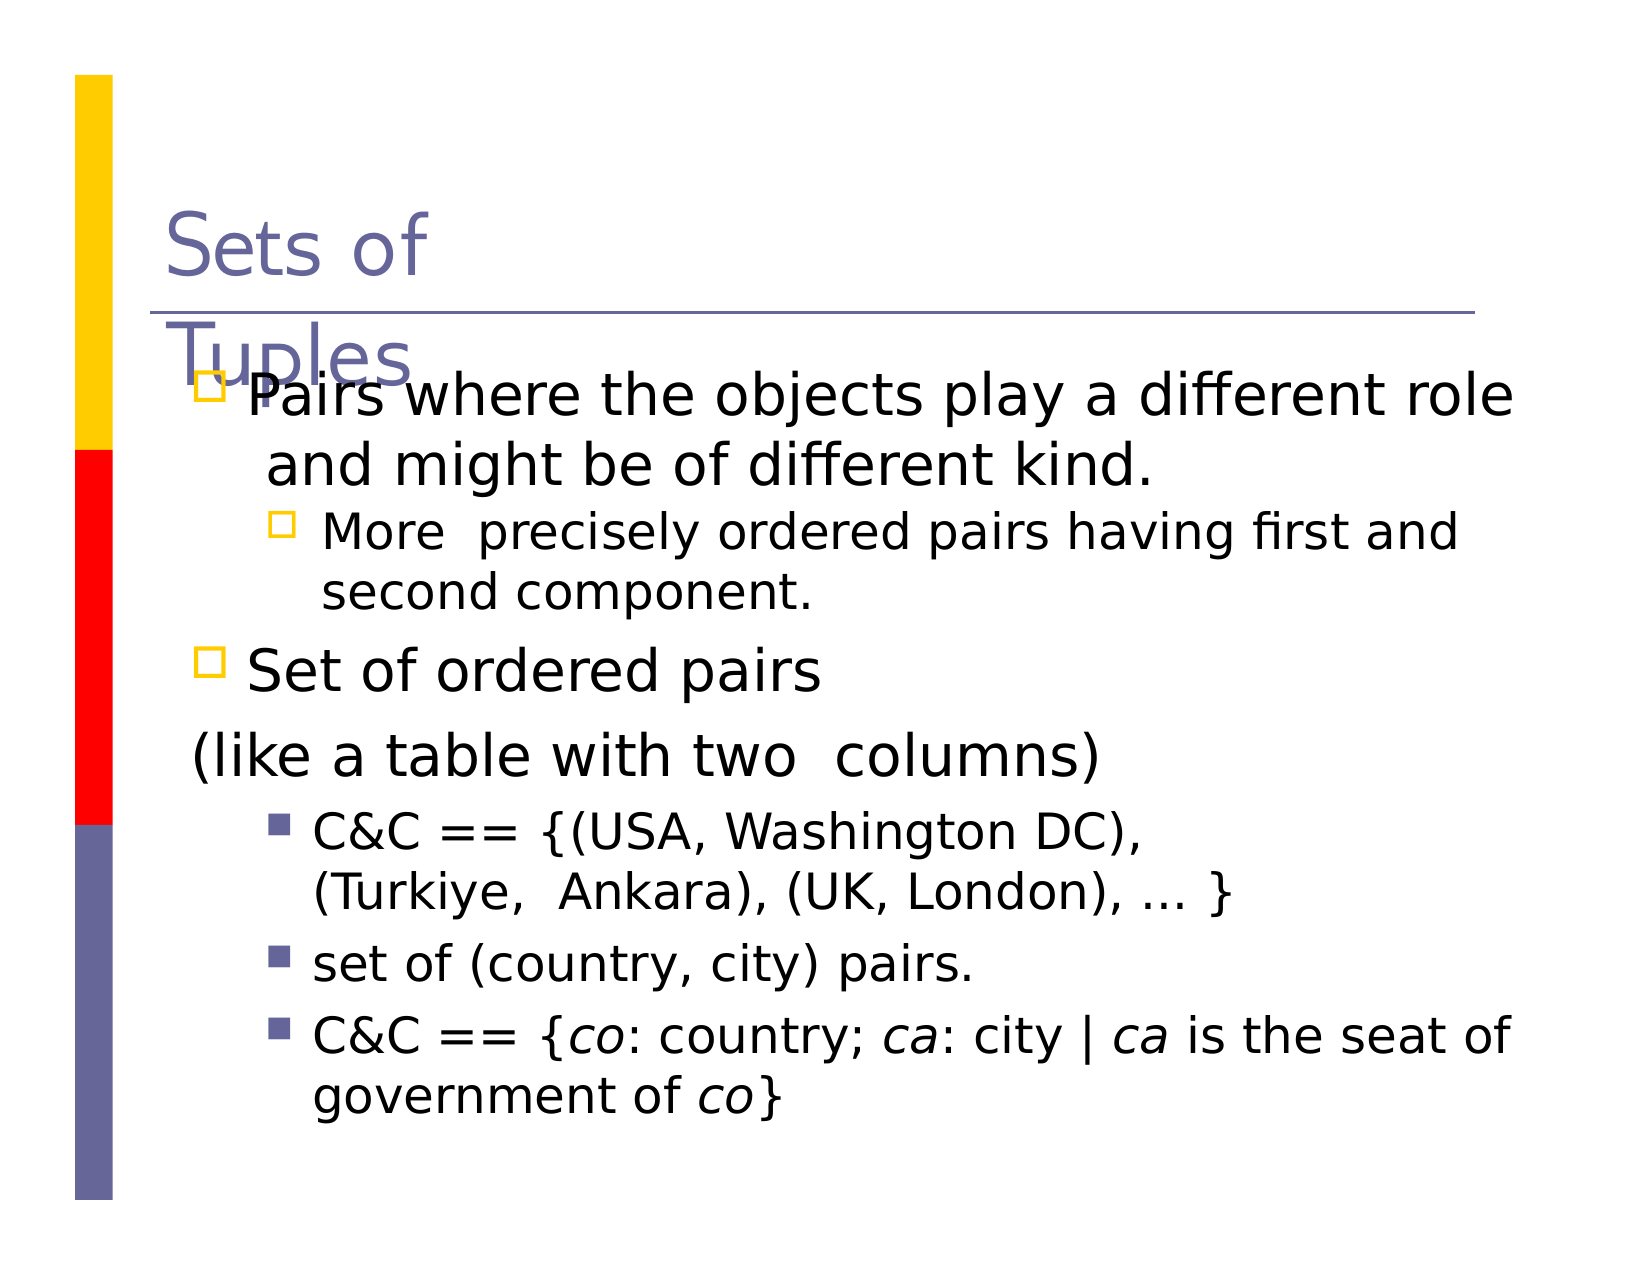

# Sets of Tuples
Pairs where the objects play a different role  and might be of different kind.
More  precisely ordered pairs having first and  second component.
Set of ordered pairs
(like a table with two  columns)
C&C == {(USA, Washington DC),	(Turkiye,  Ankara), (UK, London), ... }
set of (country, city) pairs.
C&C == {co: country; ca: city | ca is the seat of  government of co}